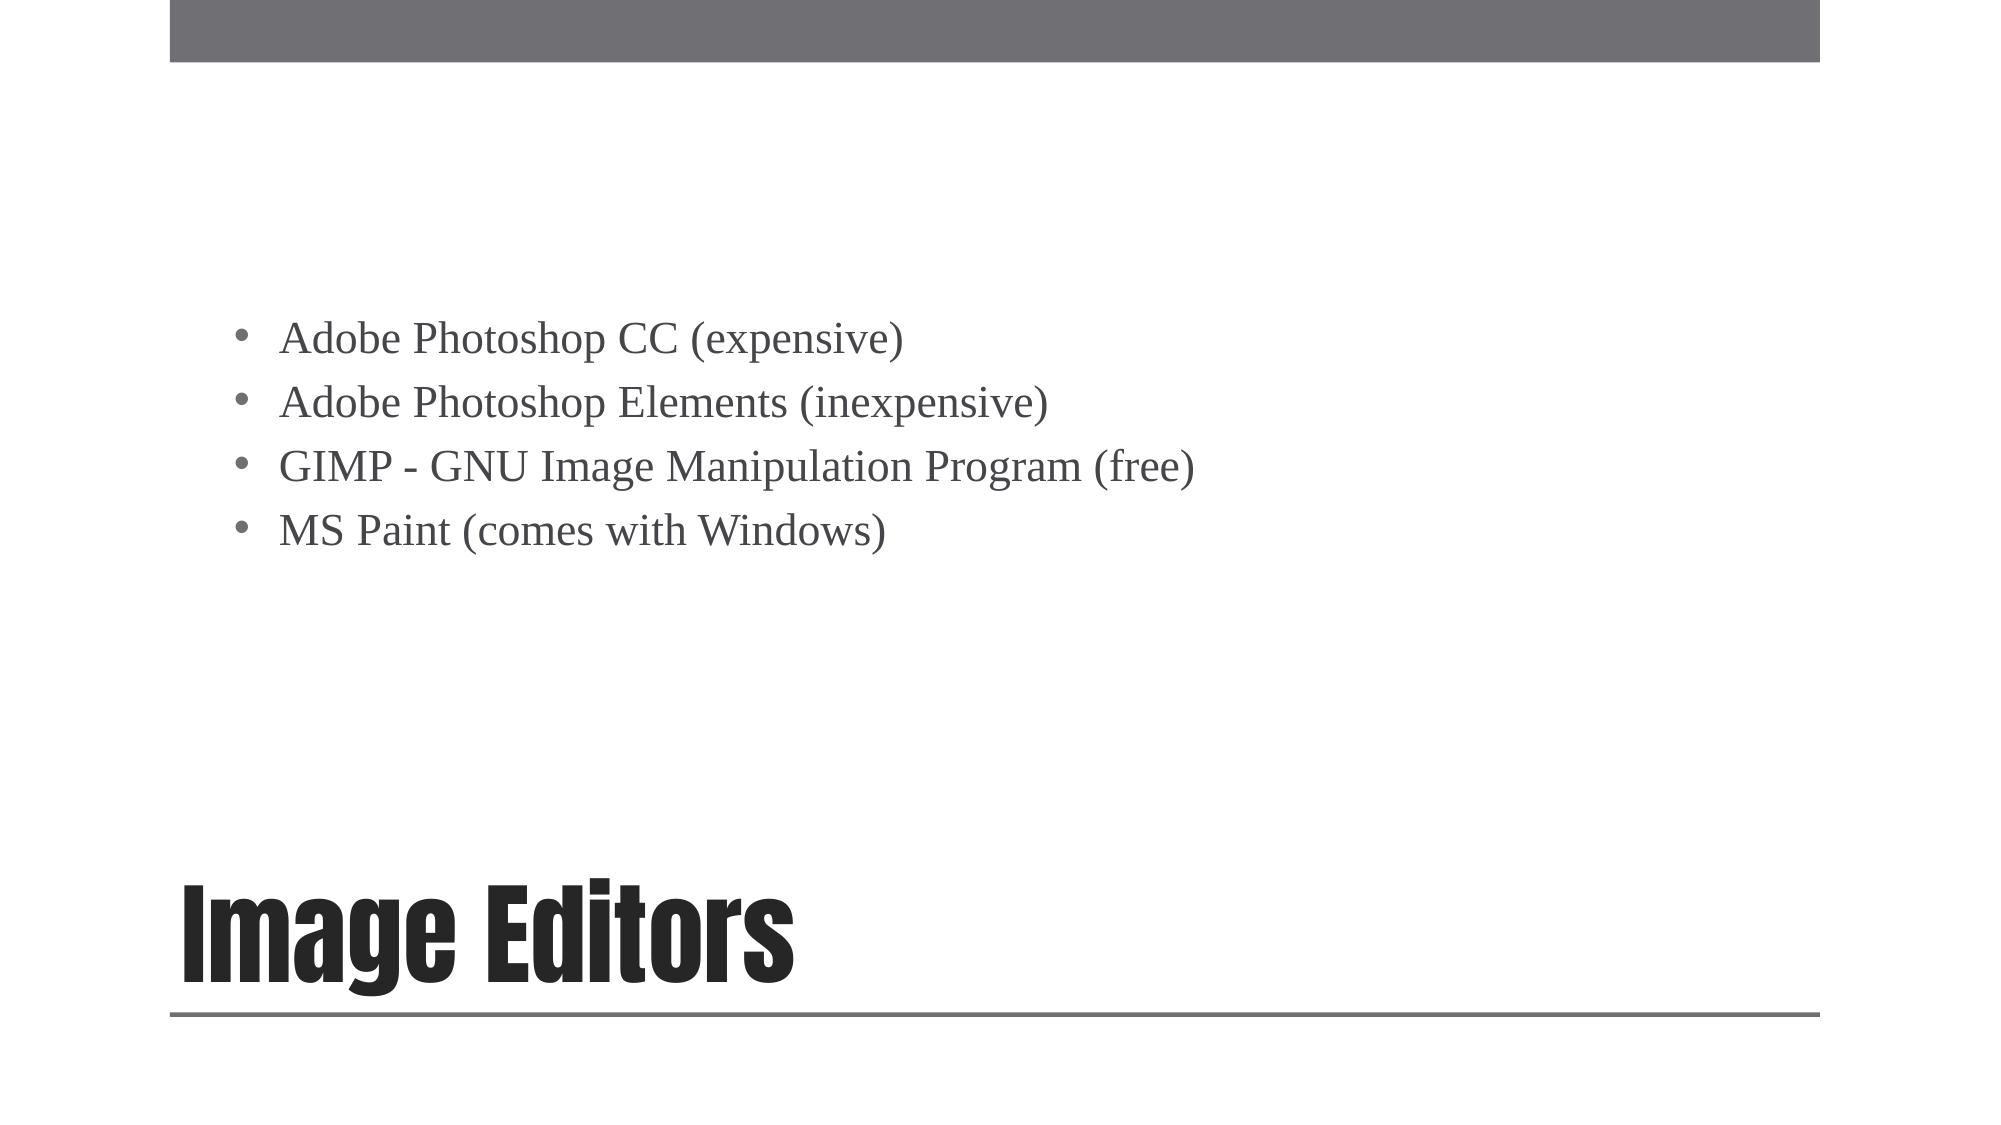

Adobe Photoshop CC (expensive)
Adobe Photoshop Elements (inexpensive)
GIMP - GNU Image Manipulation Program (free)
MS Paint (comes with Windows)

# Image Editors